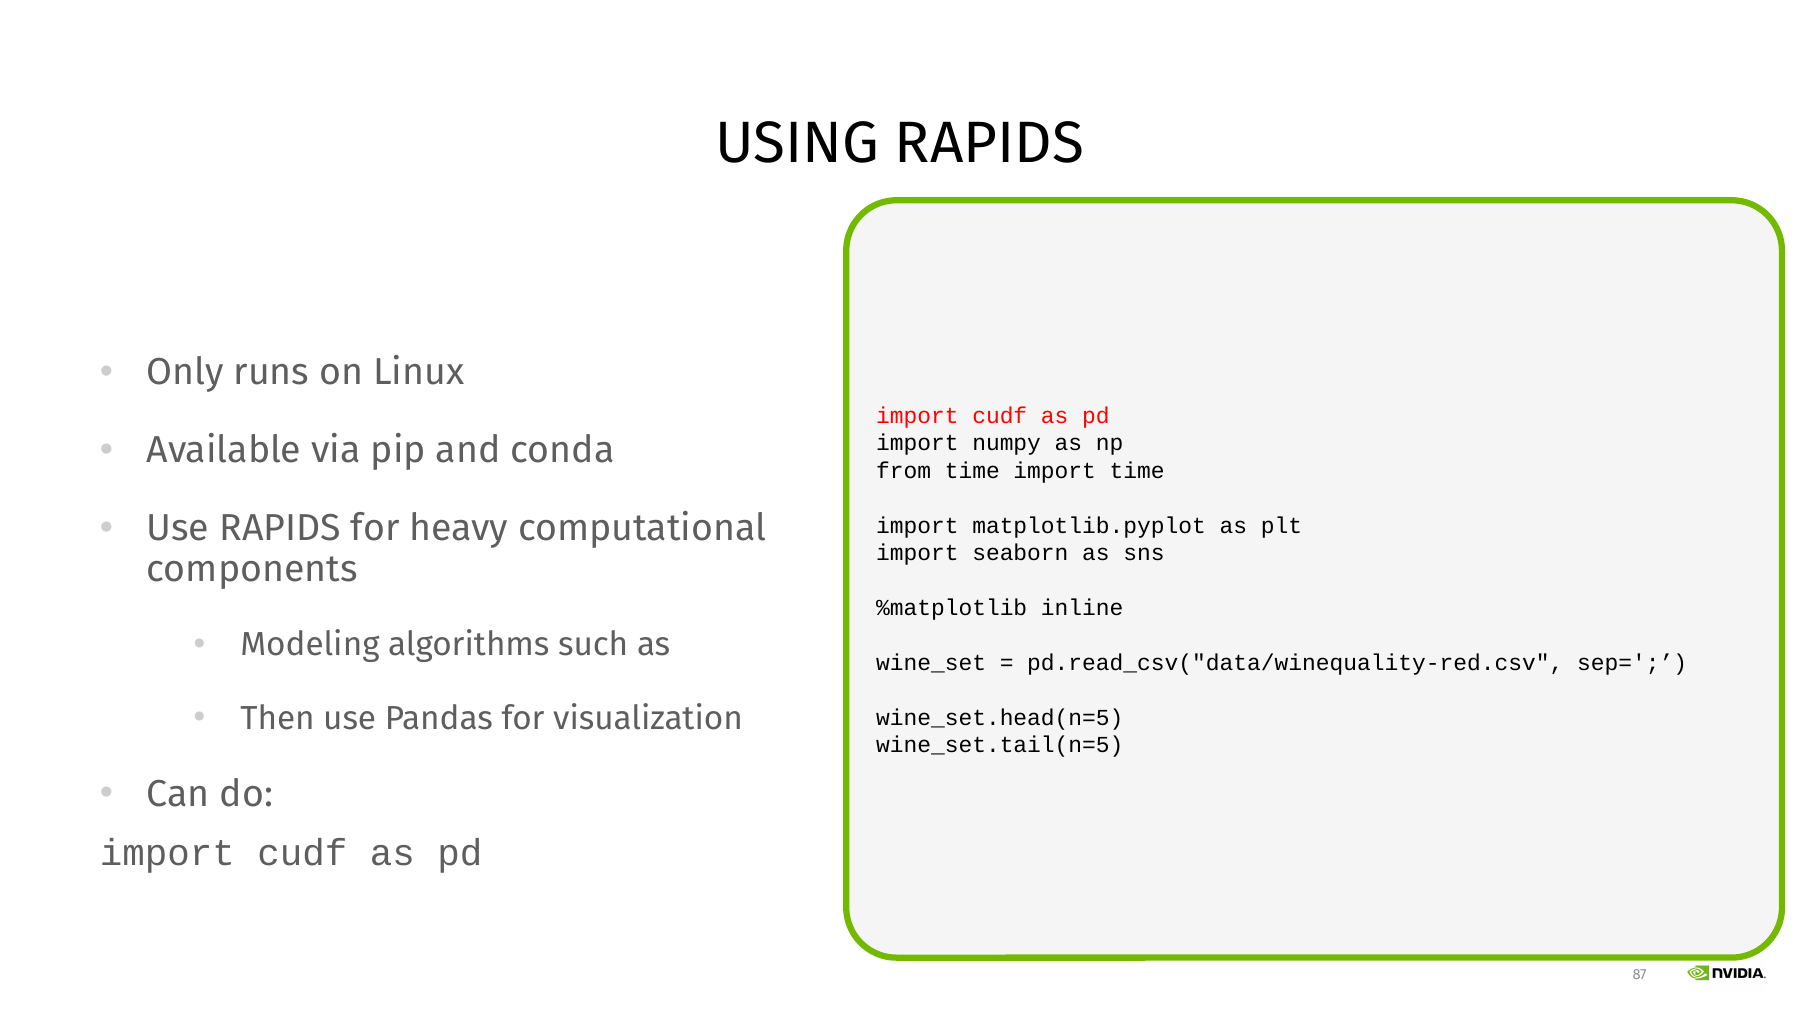

# Using RAPIDS
import cudf as pd
import numpy as np
from time import time

import matplotlib.pyplot as plt
import seaborn as sns

%matplotlib inline

wine_set = pd.read_csv("data/winequality-red.csv", sep=';’)

wine_set.head(n=5)
wine_set.tail(n=5)
Only runs on Linux
Available via pip and conda
Use RAPIDS for heavy computational components
Modeling algorithms such as
Then use Pandas for visualization
Can do:
import cudf as pd